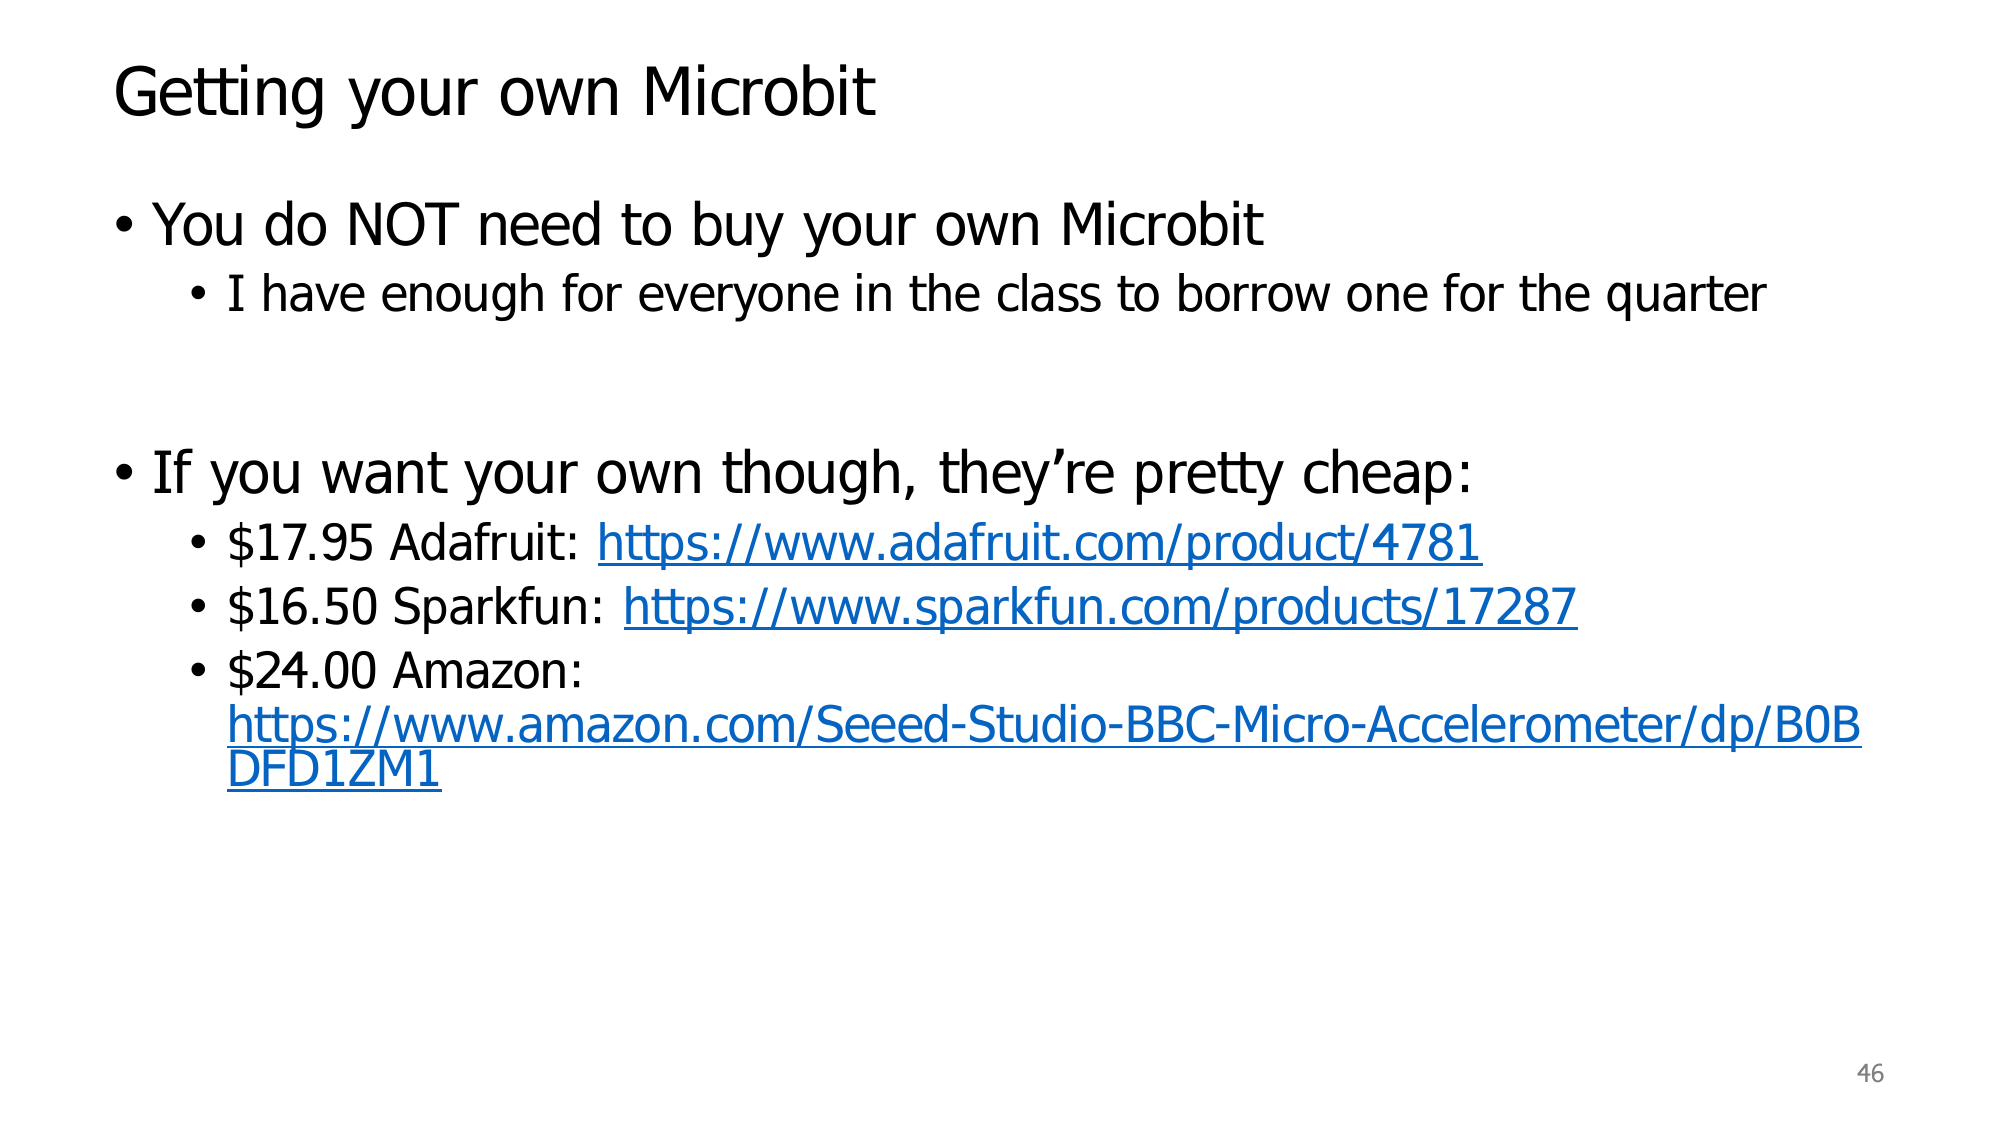

# Getting your own Microbit
You do NOT need to buy your own Microbit
I have enough for everyone in the class to borrow one for the quarter

If you want your own though, they’re pretty cheap:
$17.95 Adafruit: https://www.adafruit.com/product/4781
$16.50 Sparkfun: https://www.sparkfun.com/products/17287
$24.00 Amazon: https://www.amazon.com/Seeed-Studio-BBC-Micro-Accelerometer/dp/B0BDFD1ZM1

46